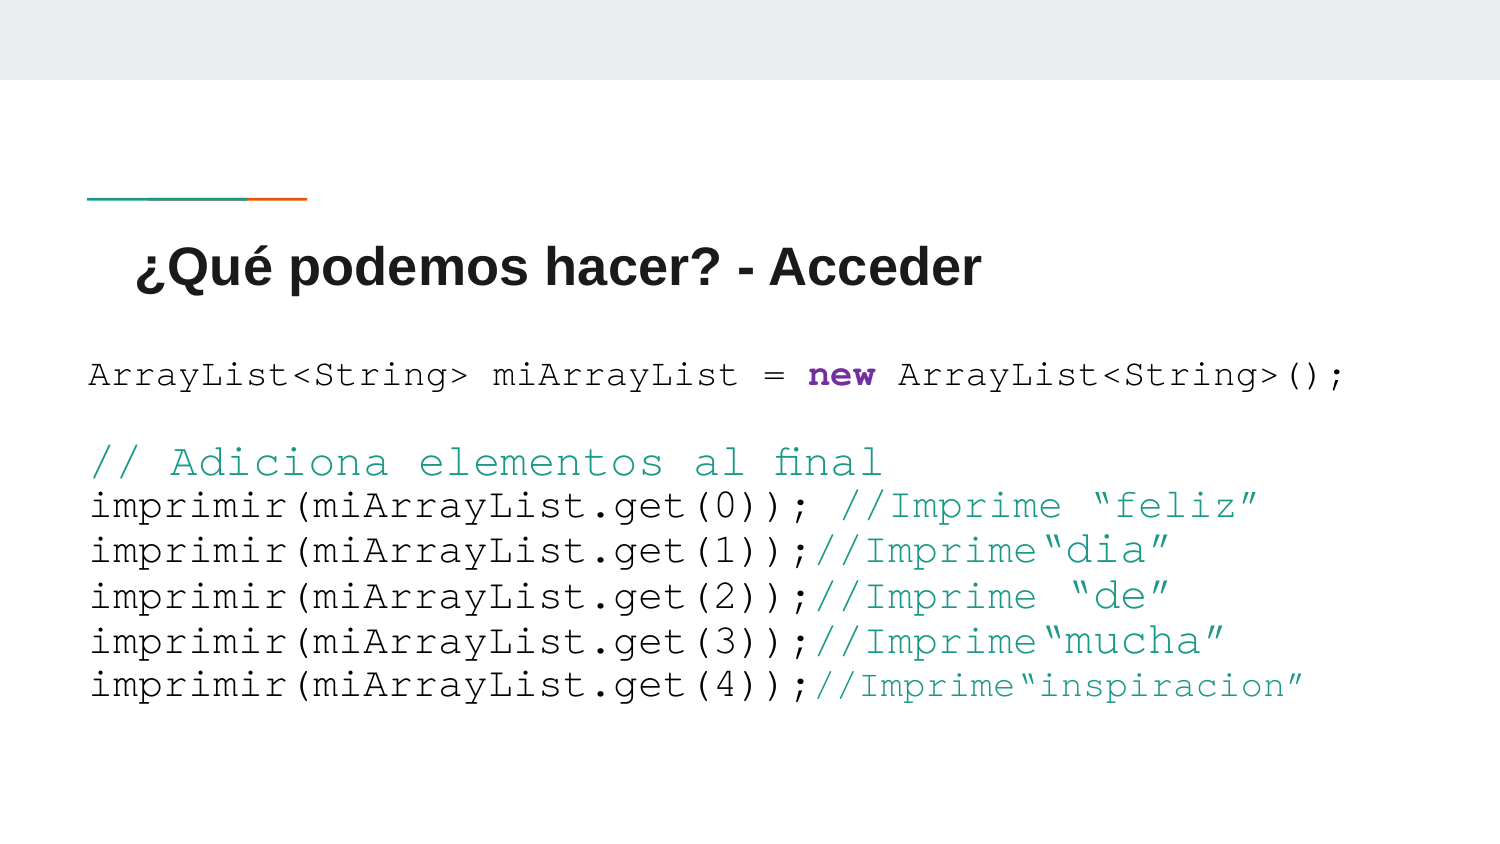

# ¿Qué podemos hacer? - Acceder
ArrayList<String> miArrayList = new ArrayList<String>();

// Adiciona elementos al final
imprimir(miArrayList.get(0)); //Imprime “feliz”
imprimir(miArrayList.get(1));//Imprime“dia”
imprimir(miArrayList.get(2));//Imprime “de”
imprimir(miArrayList.get(3));//Imprime“mucha”
imprimir(miArrayList.get(4));//Imprime“inspiracion”